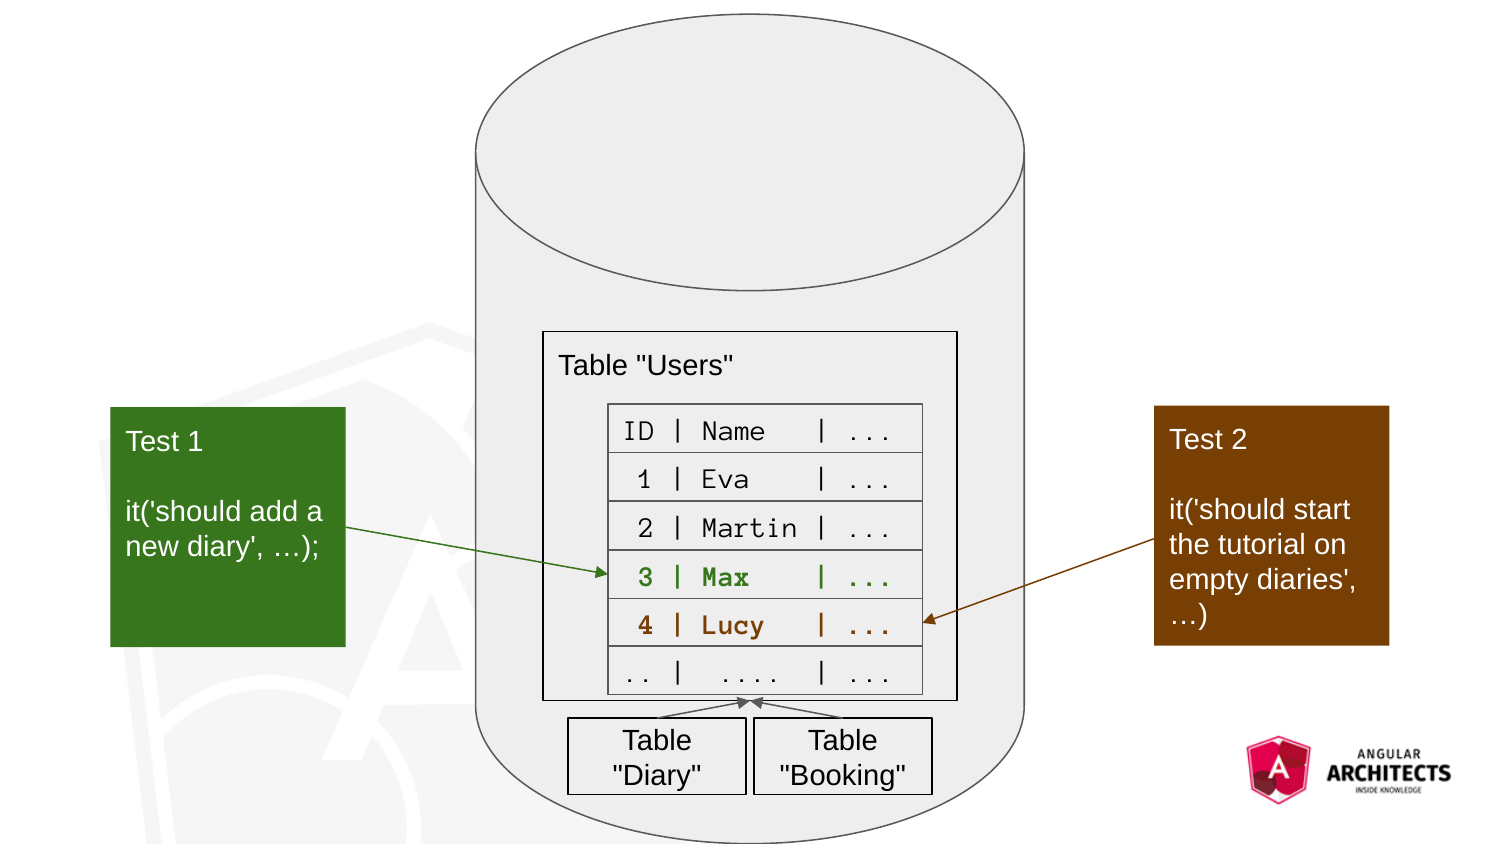

Table "Users"
ID | Name   | ...
Test 2

it('should start the tutorial on empty diaries', …)
Test 1

it('should add a new diary', …);
 1 | Eva    | ...
 2 | Martin | ...
 3 | Max    | ...
 4 | Lucy   | ...
.. |  ....  | ...
Table "Diary"
Table "Booking"